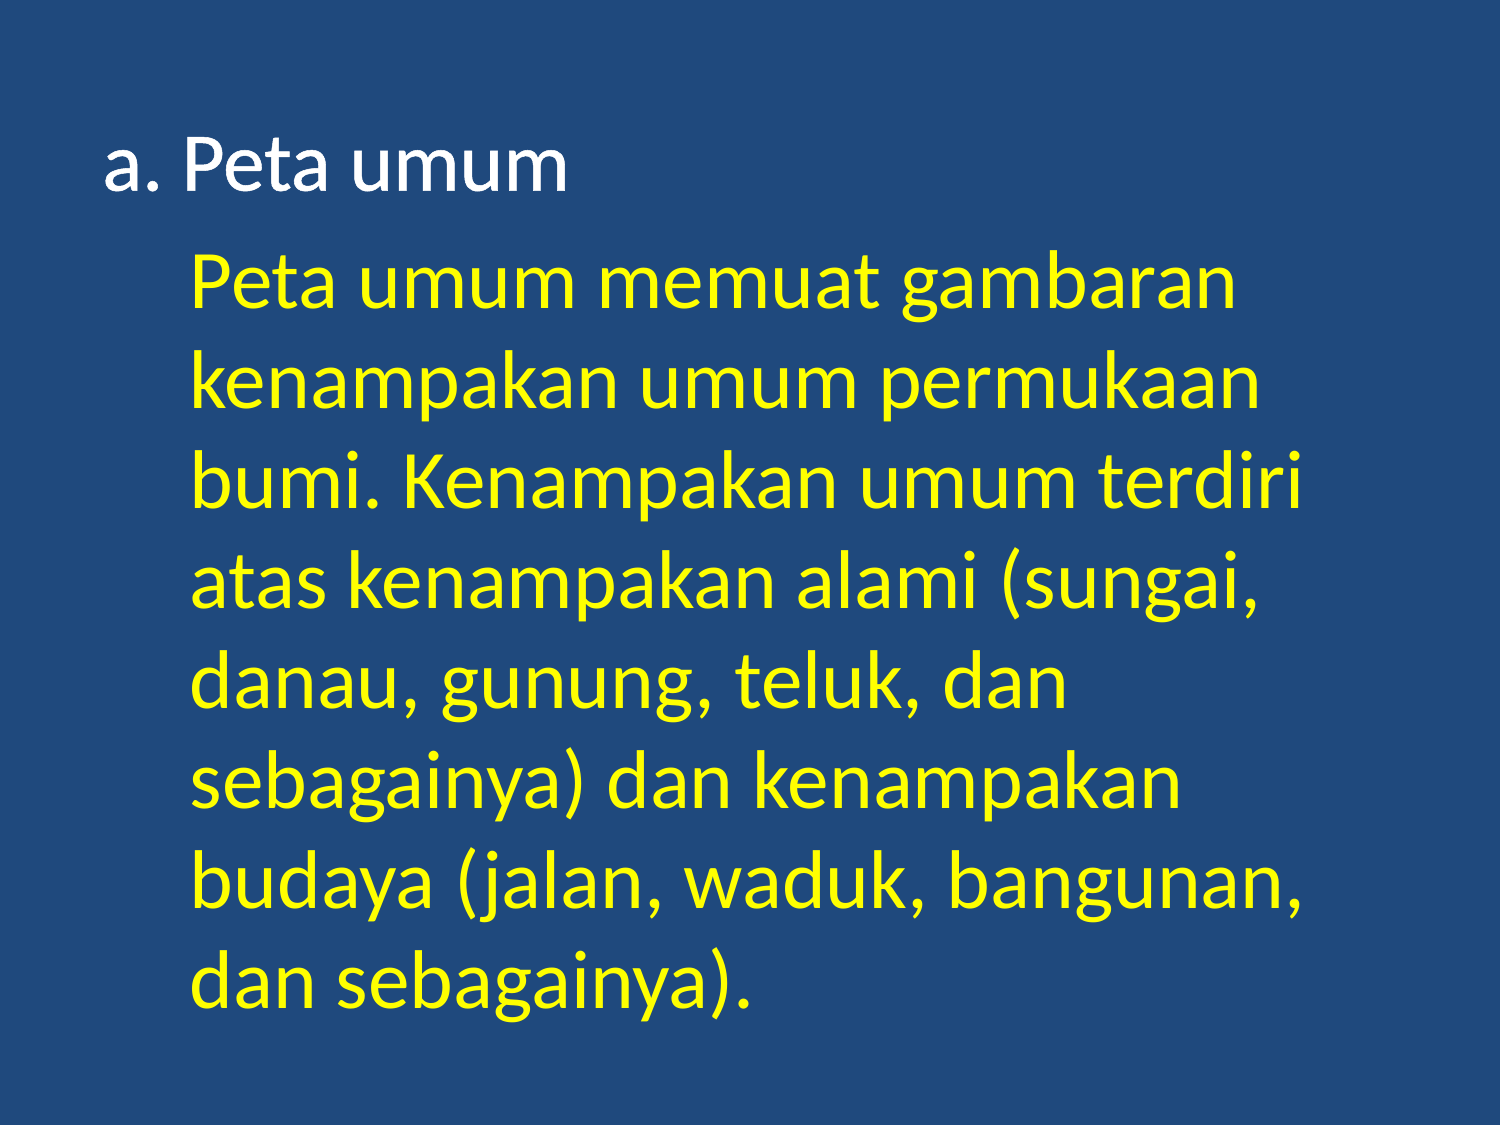

a. Peta umum
Peta umum memuat gambaran kenampakan umum permukaan bumi. Kenampakan umum terdiri atas kenampakan alami (sungai, danau, gunung, teluk, dan sebagainya) dan kenampakan budaya (jalan, waduk, bangunan, dan sebagainya).